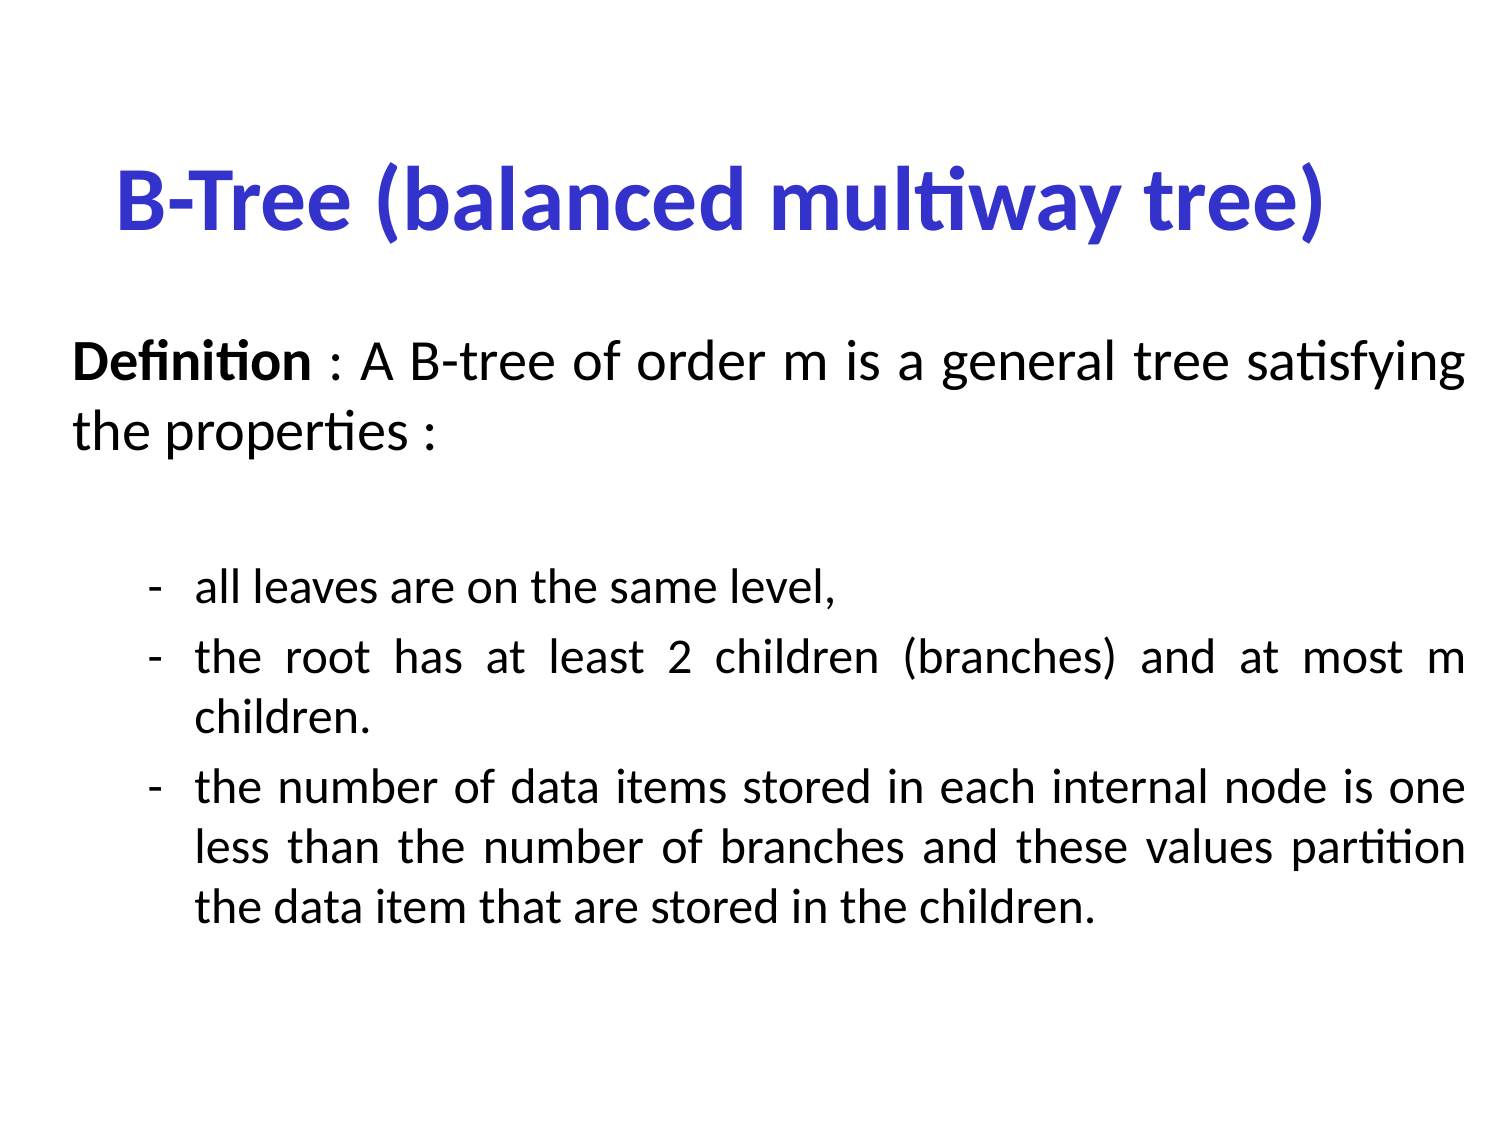

# B-Tree (balanced multiway tree)
Definition : A B-tree of order m is a general tree satisfying the properties :

-	all leaves are on the same level,
-	the root has at least 2 children (branches) and at most m children.
-	the number of data items stored in each internal node is one less than the number of branches and these values partition the data item that are stored in the children.